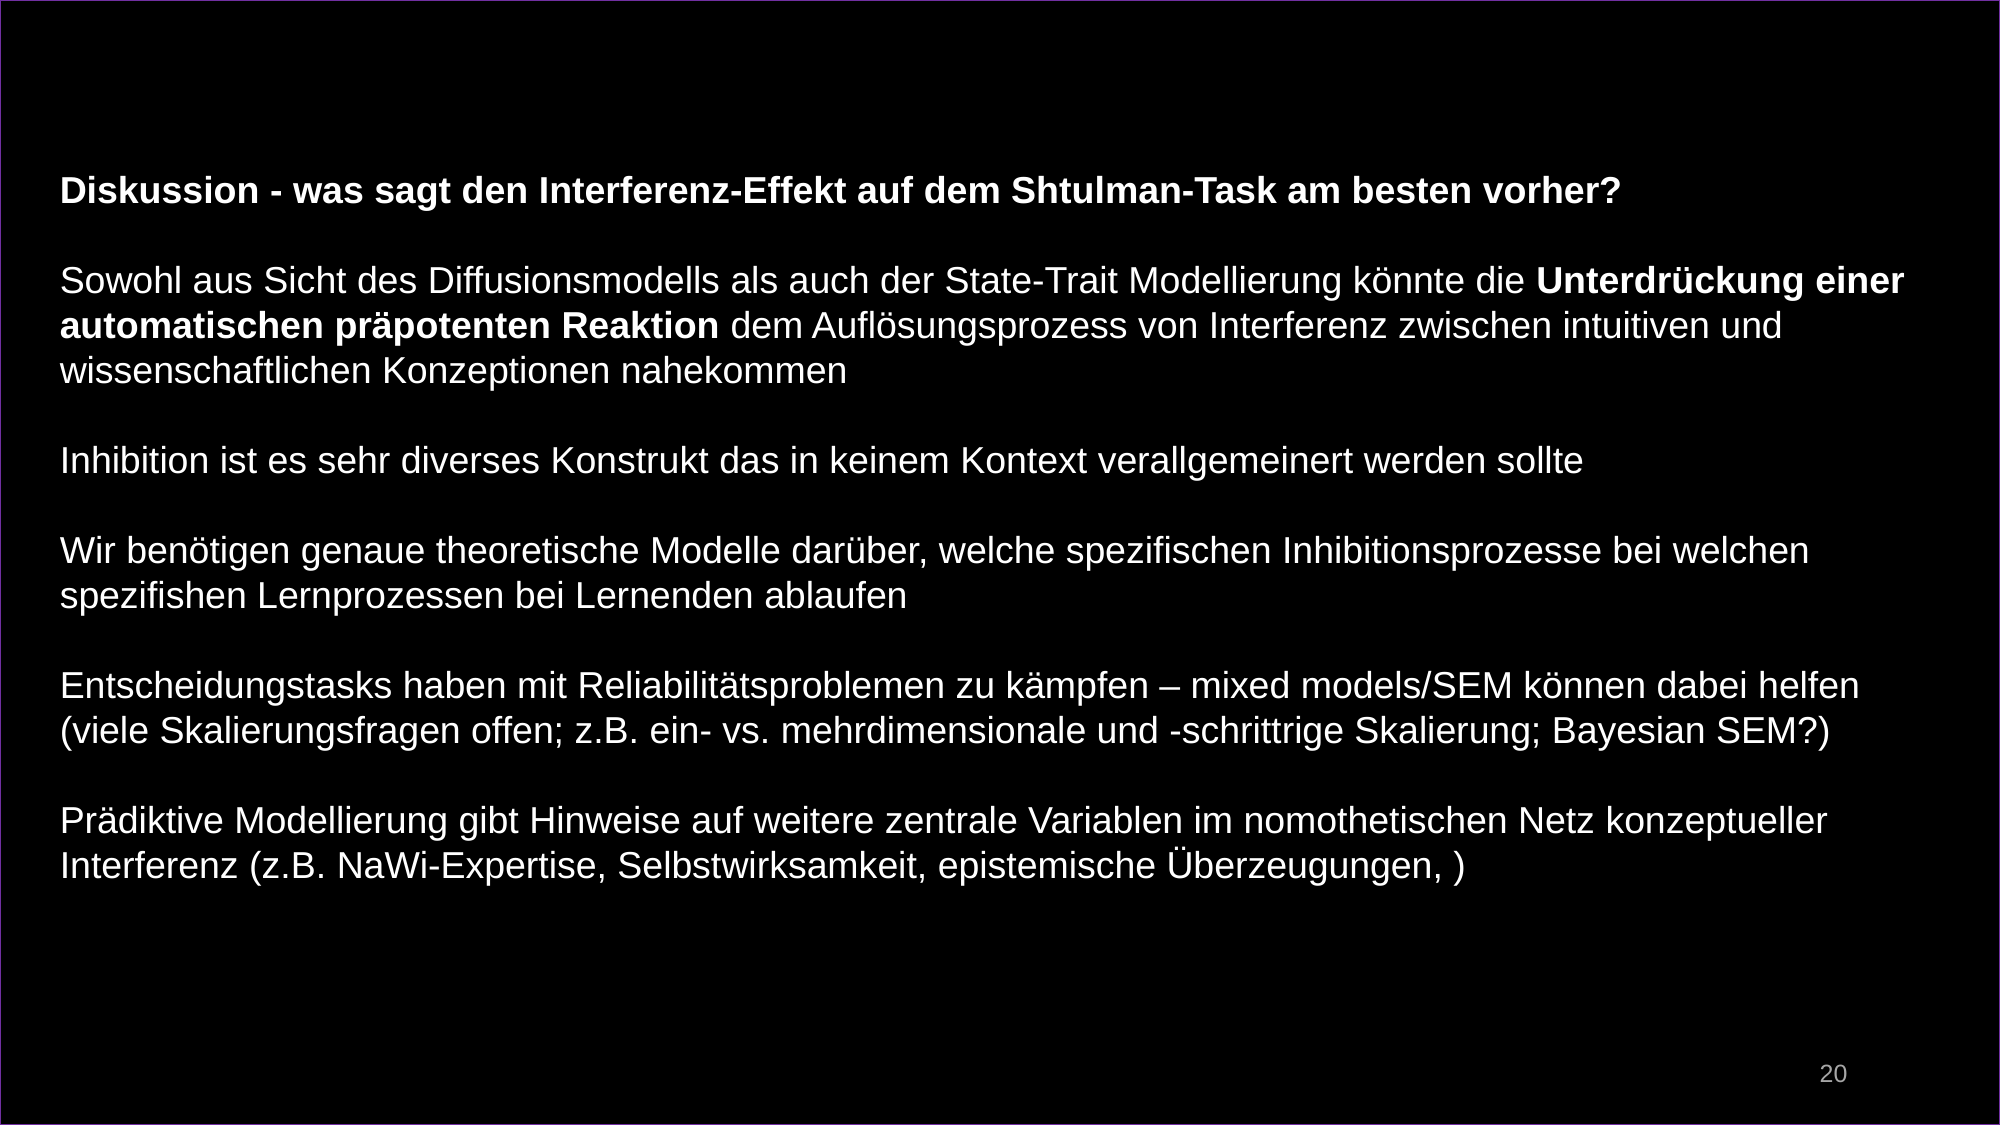

Diskussion - was sagt den Interferenz-Effekt auf dem Shtulman-Task am besten vorher?

Sowohl aus Sicht des Diffusionsmodells als auch der State-Trait Modellierung könnte die Unterdrückung einer automatischen präpotenten Reaktion dem Auflösungsprozess von Interferenz zwischen intuitiven und wissenschaftlichen Konzeptionen nahekommen

Inhibition ist es sehr diverses Konstrukt das in keinem Kontext verallgemeinert werden sollte

Wir benötigen genaue theoretische Modelle darüber, welche spezifischen Inhibitionsprozesse bei welchen spezifishen Lernprozessen bei Lernenden ablaufen

Entscheidungstasks haben mit Reliabilitätsproblemen zu kämpfen – mixed models/SEM können dabei helfen (viele Skalierungsfragen offen; z.B. ein- vs. mehrdimensionale und -schrittrige Skalierung; Bayesian SEM?)

Prädiktive Modellierung gibt Hinweise auf weitere zentrale Variablen im nomothetischen Netz konzeptueller Interferenz (z.B. NaWi-Expertise, Selbstwirksamkeit, epistemische Überzeugungen, )

20